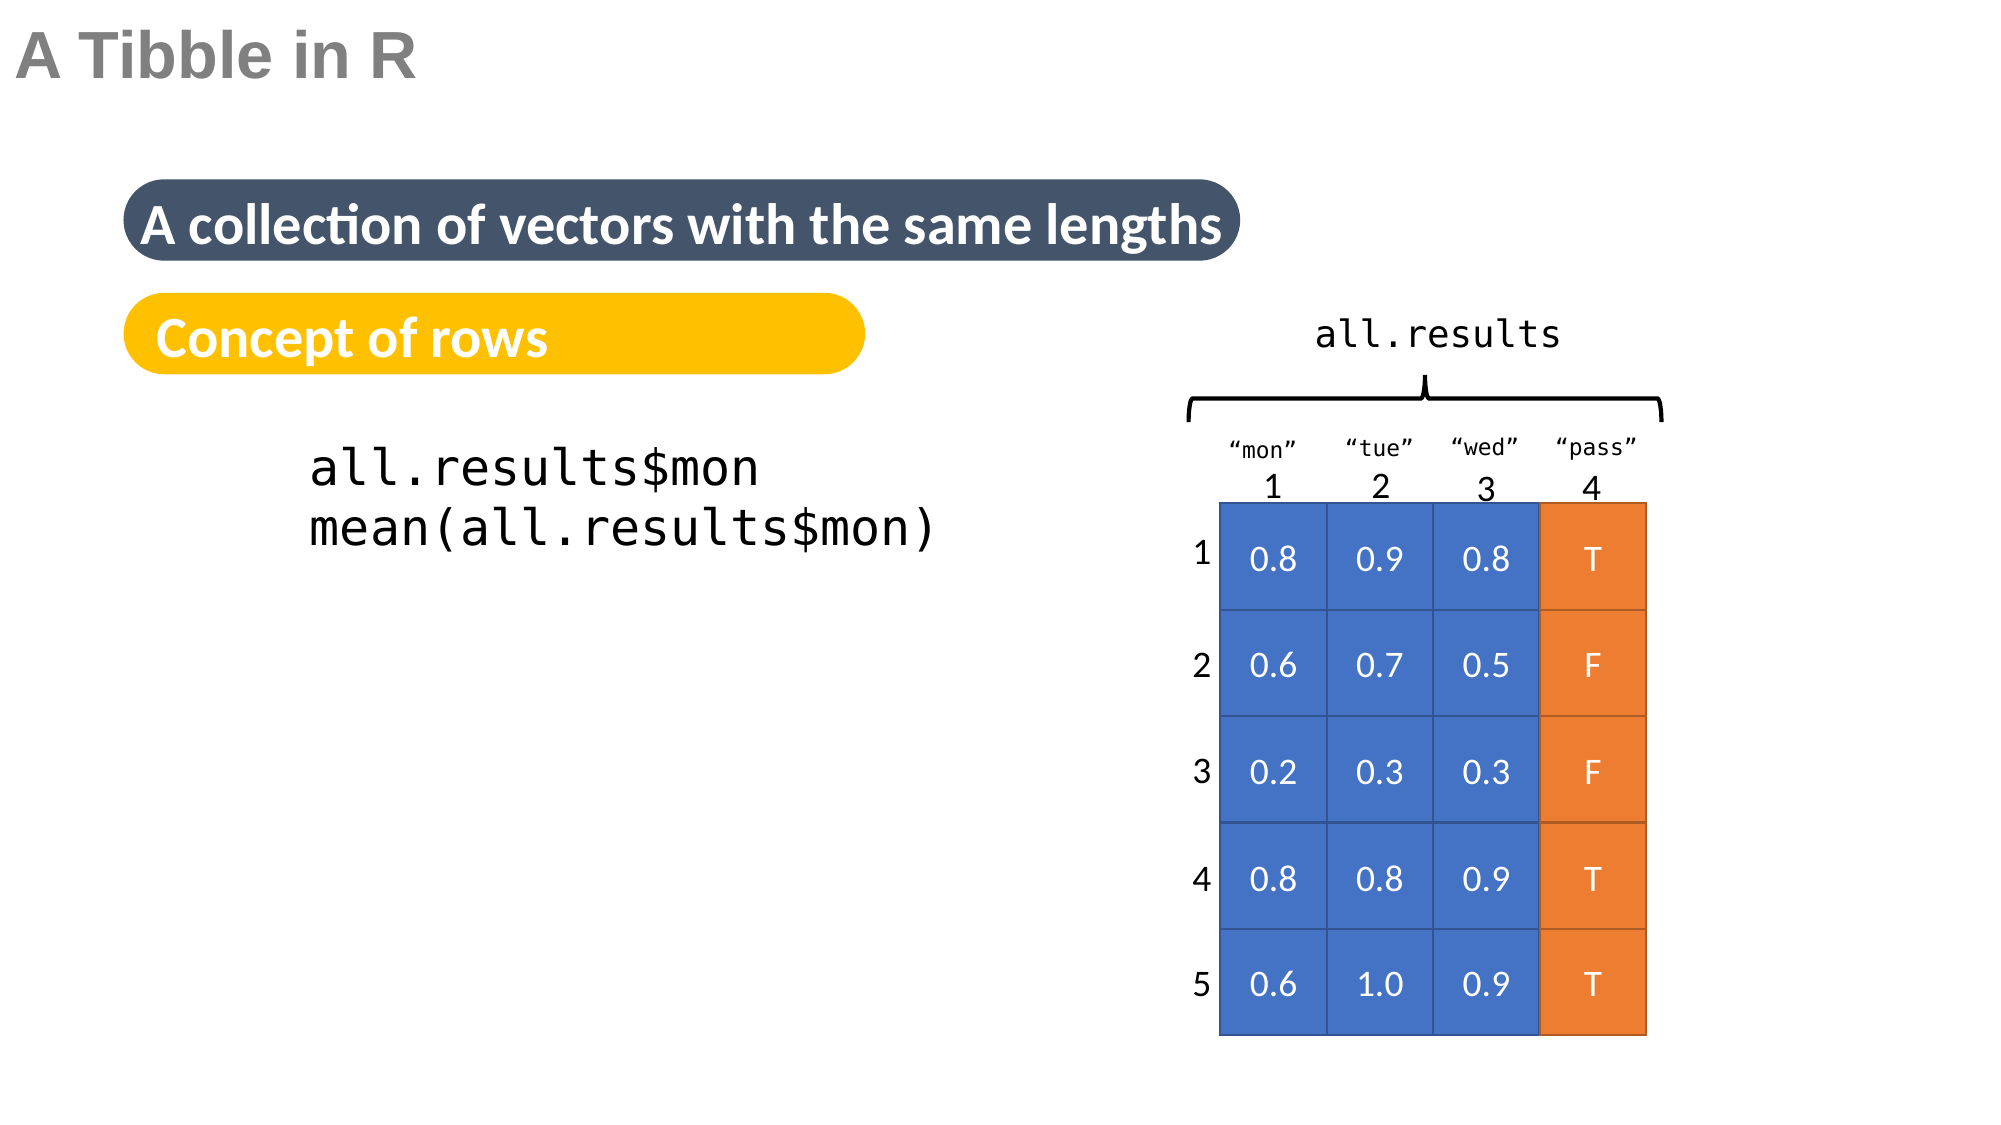

A Tibble in R
A collection of vectors with the same lengths

Concept of rows

all.results
“wed”
“pass”
“tue”

“mon”
2
1
4
3
0.8
0.6
0.2
0.8
0.6
0.9
0.7
0.3
0.8
1.0
0.8
0.5
0.3
0.9
0.9
T
F
F
T
T
1
2
3
4
5
all.results$mon
mean(all.results$mon)